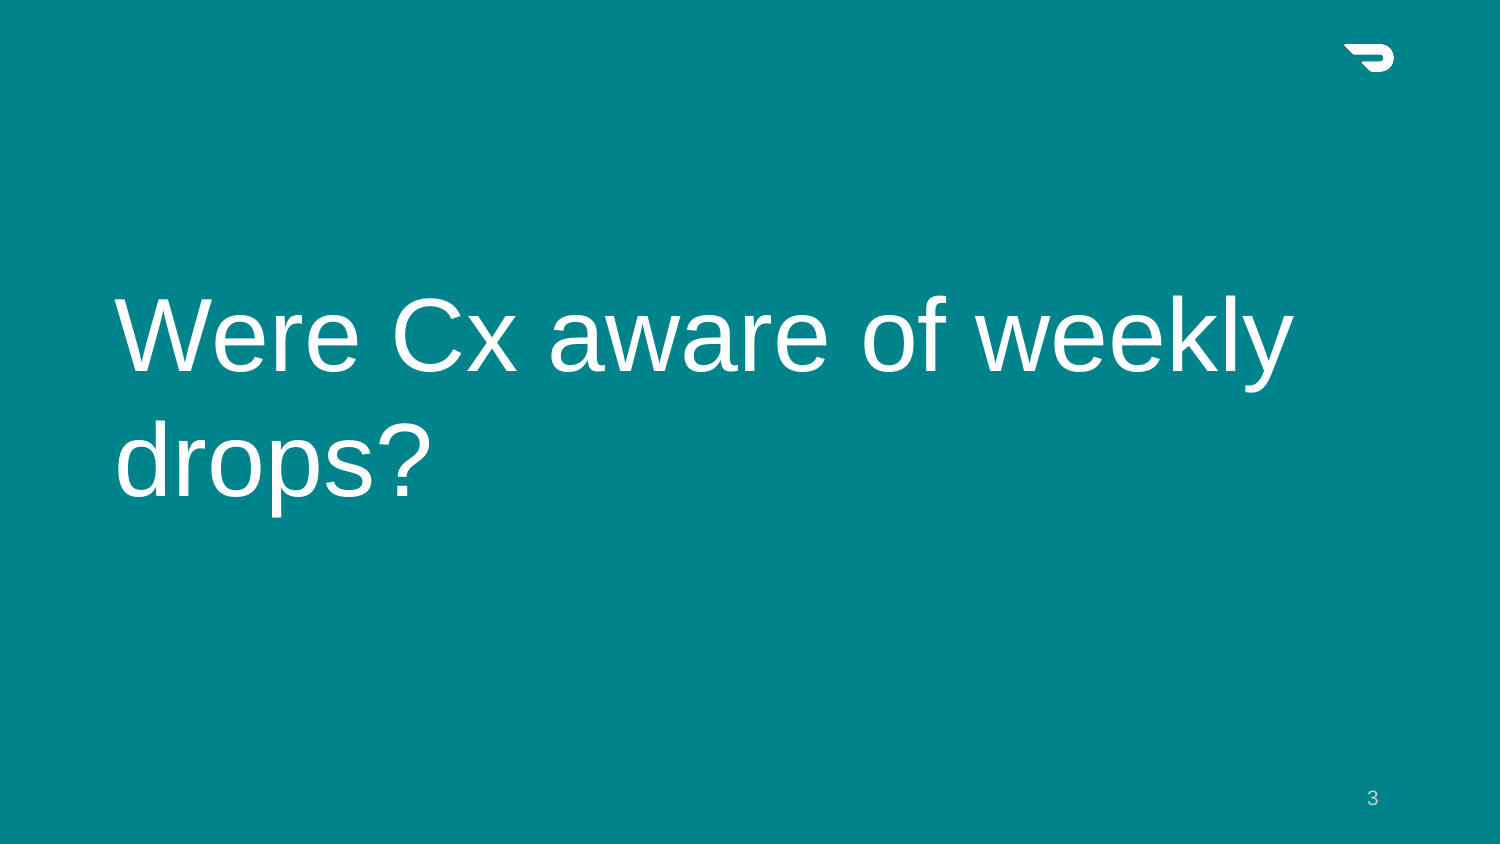

Were Cx aware of weekly drops?
3